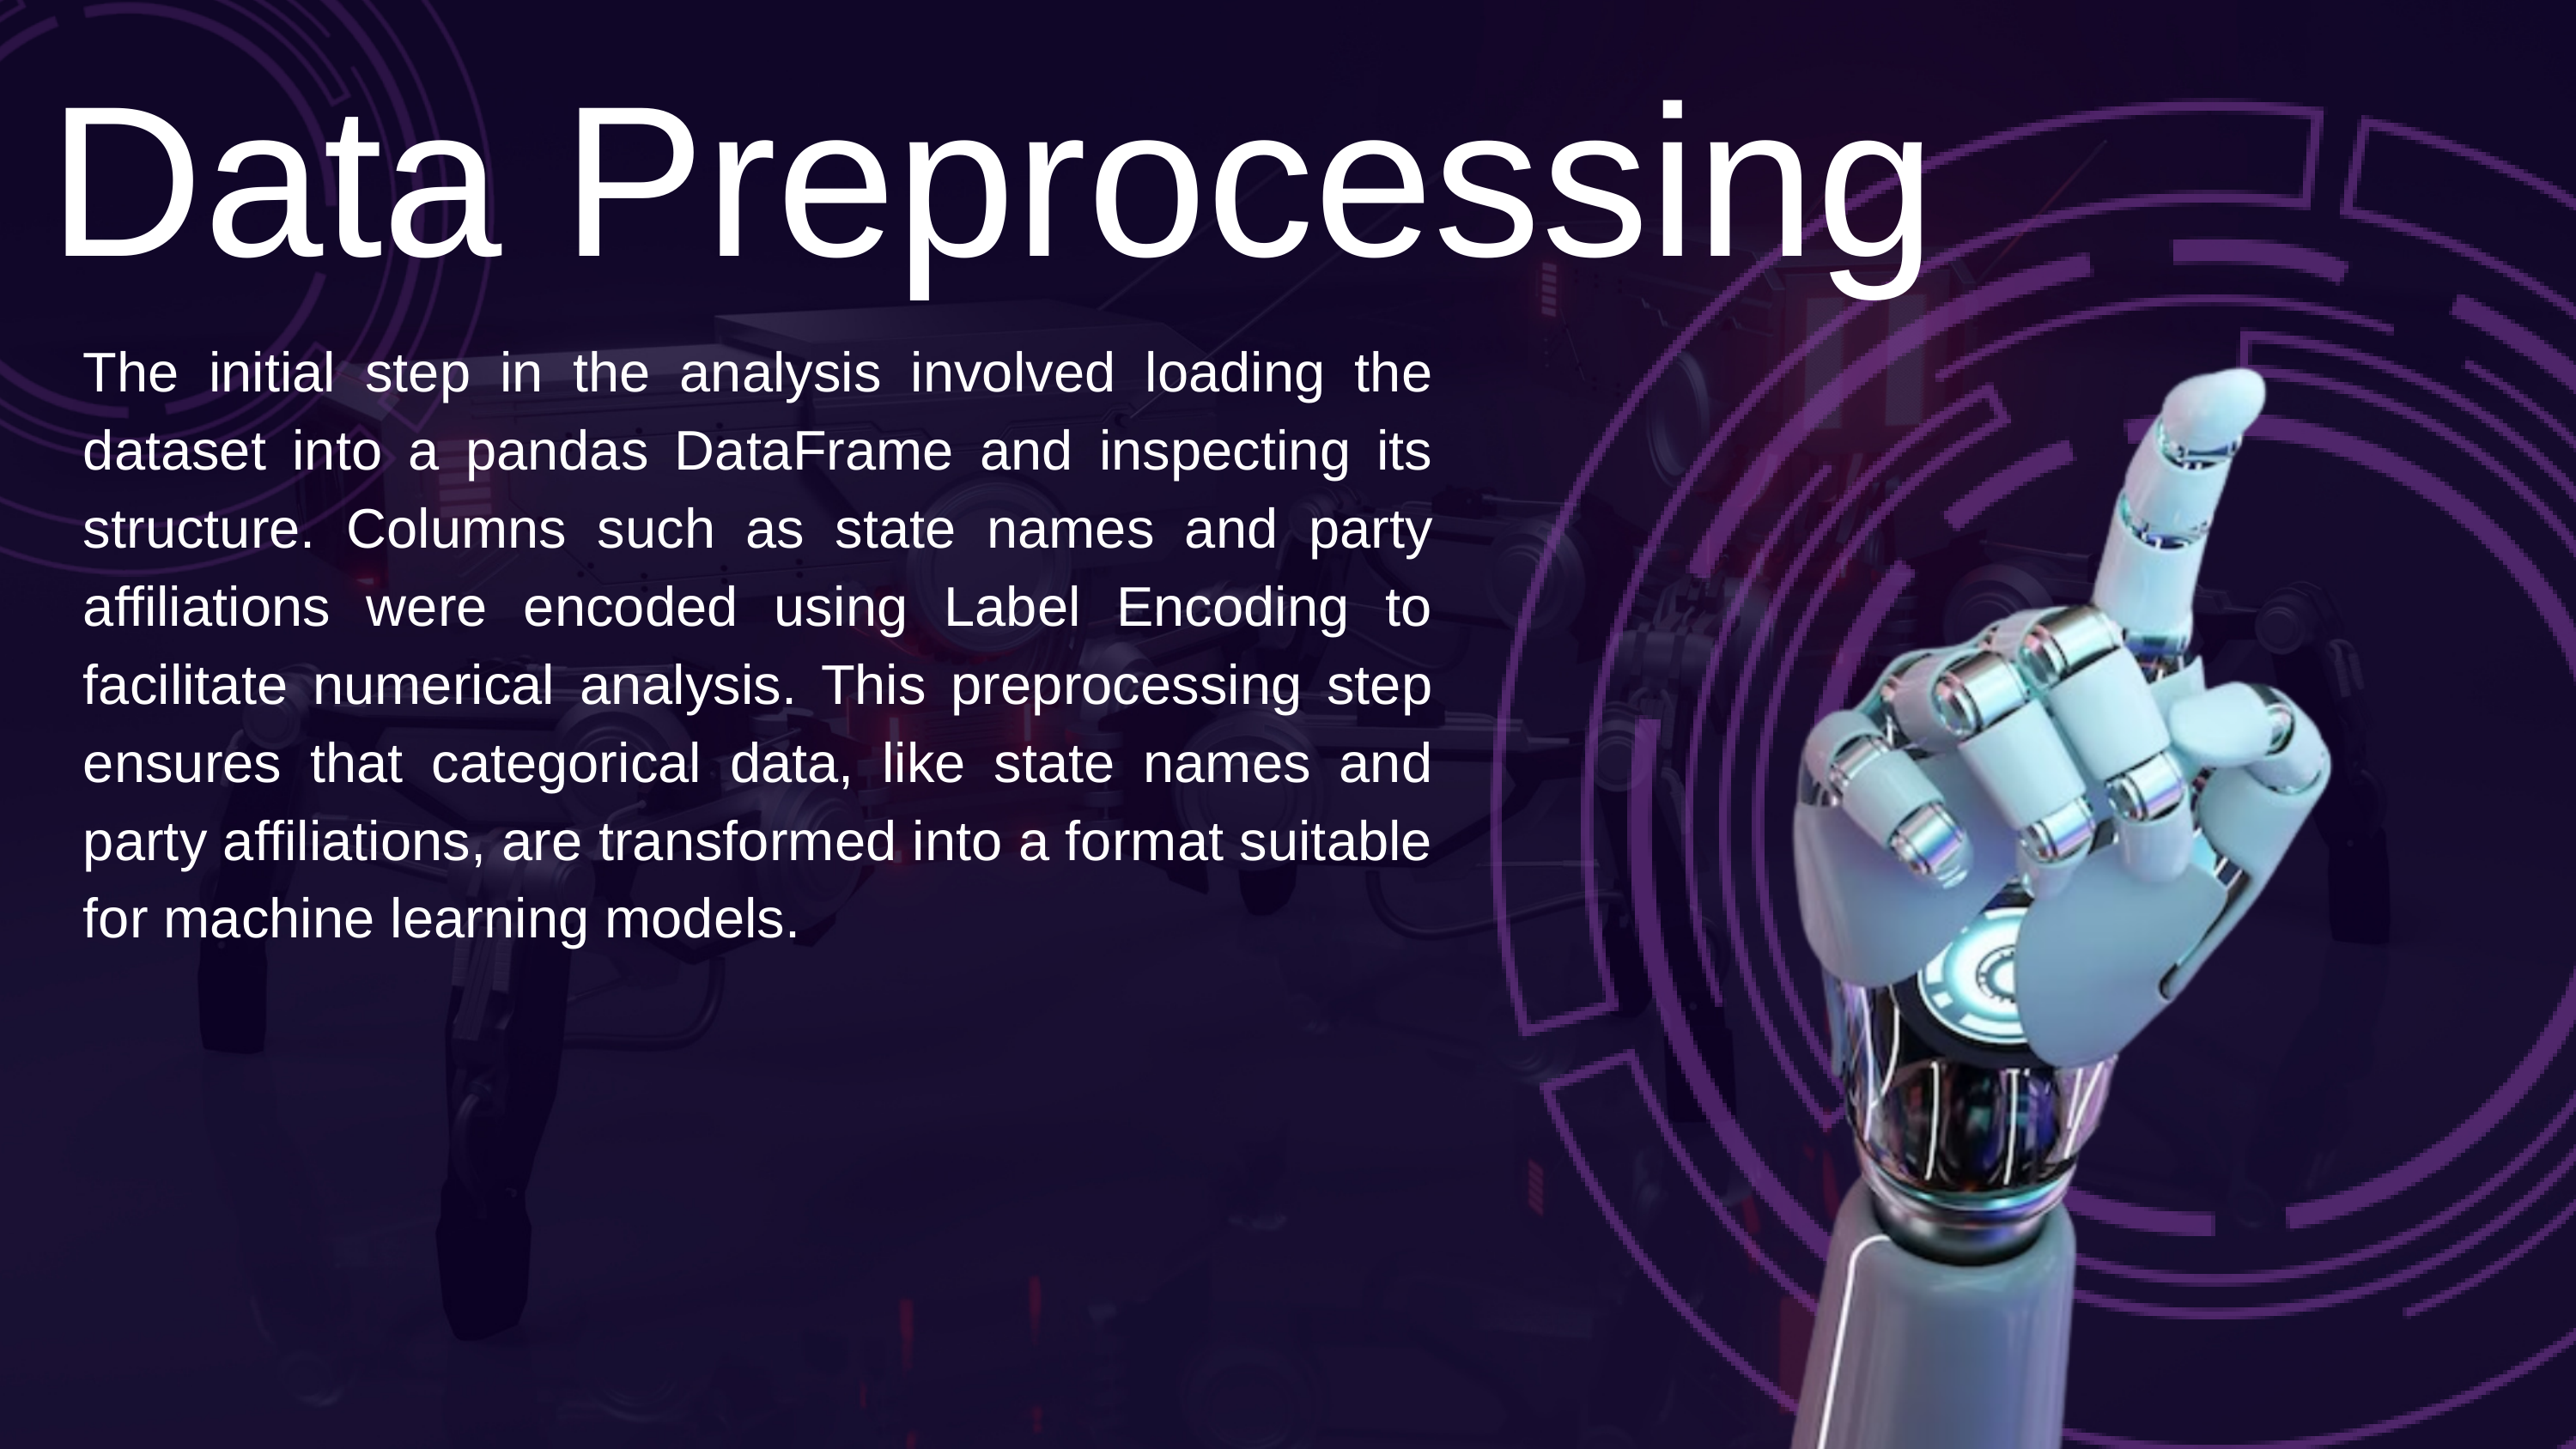

Data Preprocessing
The initial step in the analysis involved loading the dataset into a pandas DataFrame and inspecting its structure. Columns such as state names and party affiliations were encoded using Label Encoding to facilitate numerical analysis. This preprocessing step ensures that categorical data, like state names and party affiliations, are transformed into a format suitable for machine learning models.